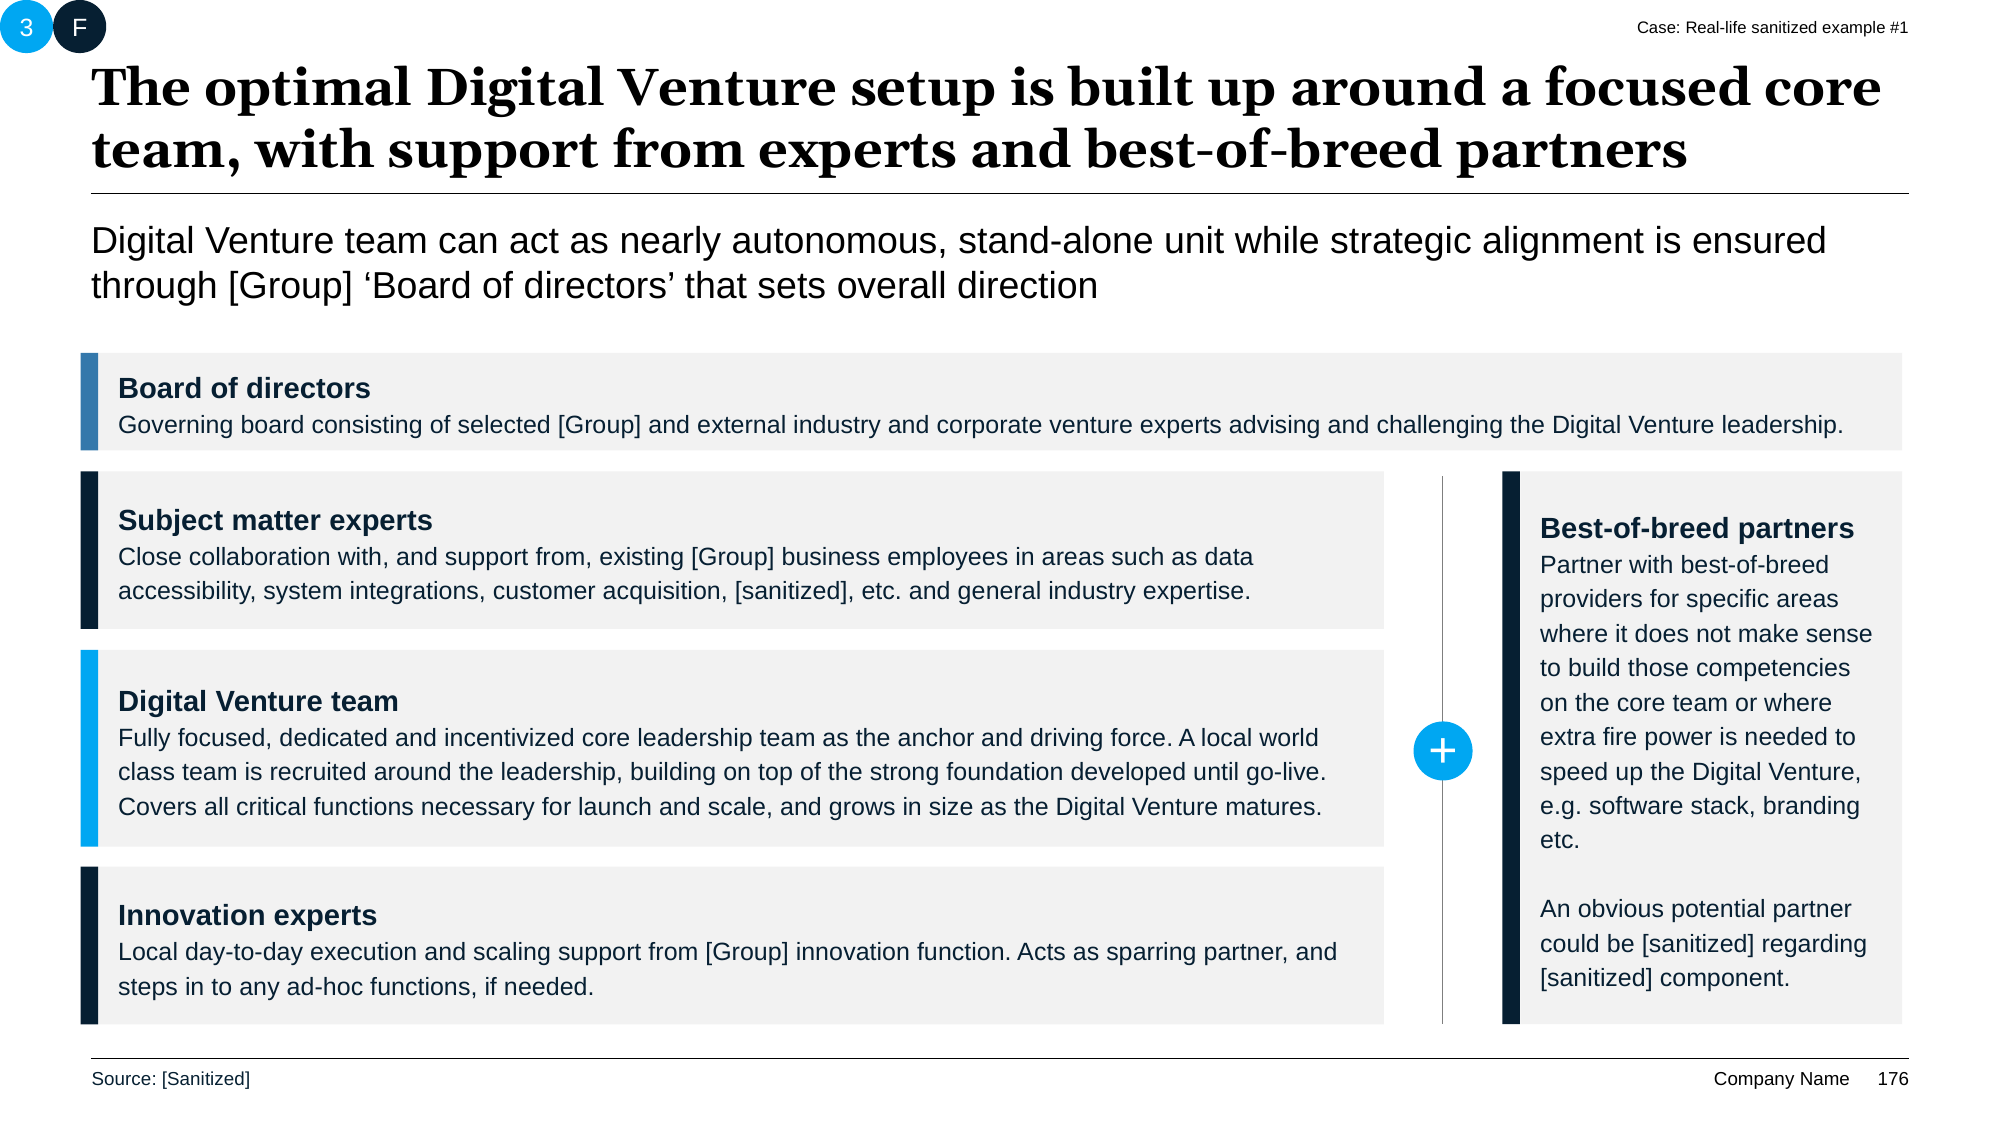

3
F
Case: Real-life sanitized example #1
# The optimal Digital Venture setup is built up around a focused core team, with support from experts and best-of-breed partners
Digital Venture team can act as nearly autonomous, stand-alone unit while strategic alignment is ensured through [Group] ‘Board of directors’ that sets overall direction

Board of directors
Governing board consisting of selected [Group] and external industry and corporate venture experts advising and challenging the Digital Venture leadership.

Subject matter experts
Close collaboration with, and support from, existing [Group] business employees in areas such as data  accessibility, system integrations, customer acquisition, [sanitized], etc. and general industry expertise.
Best-of-breed partners
Partner with best-of-breed providers for specific areas where it does not make sense to build those competencies on the core team or where extra fire power is needed to speed up the Digital Venture, e.g. software stack, branding etc.

An obvious potential partner could be [sanitized] regarding [sanitized] component.
+
Digital Venture team
Fully focused, dedicated and incentivized core leadership team as the anchor and driving force. A local world class team is recruited around the leadership, building on top of the strong foundation developed until go-live. Covers all critical functions necessary for launch and scale, and grows in size as the Digital Venture matures.

Innovation experts
Local day-to-day execution and scaling support from [Group] innovation function. Acts as sparring partner, and steps in to any ad-hoc functions, if needed.

Source: [Sanitized]